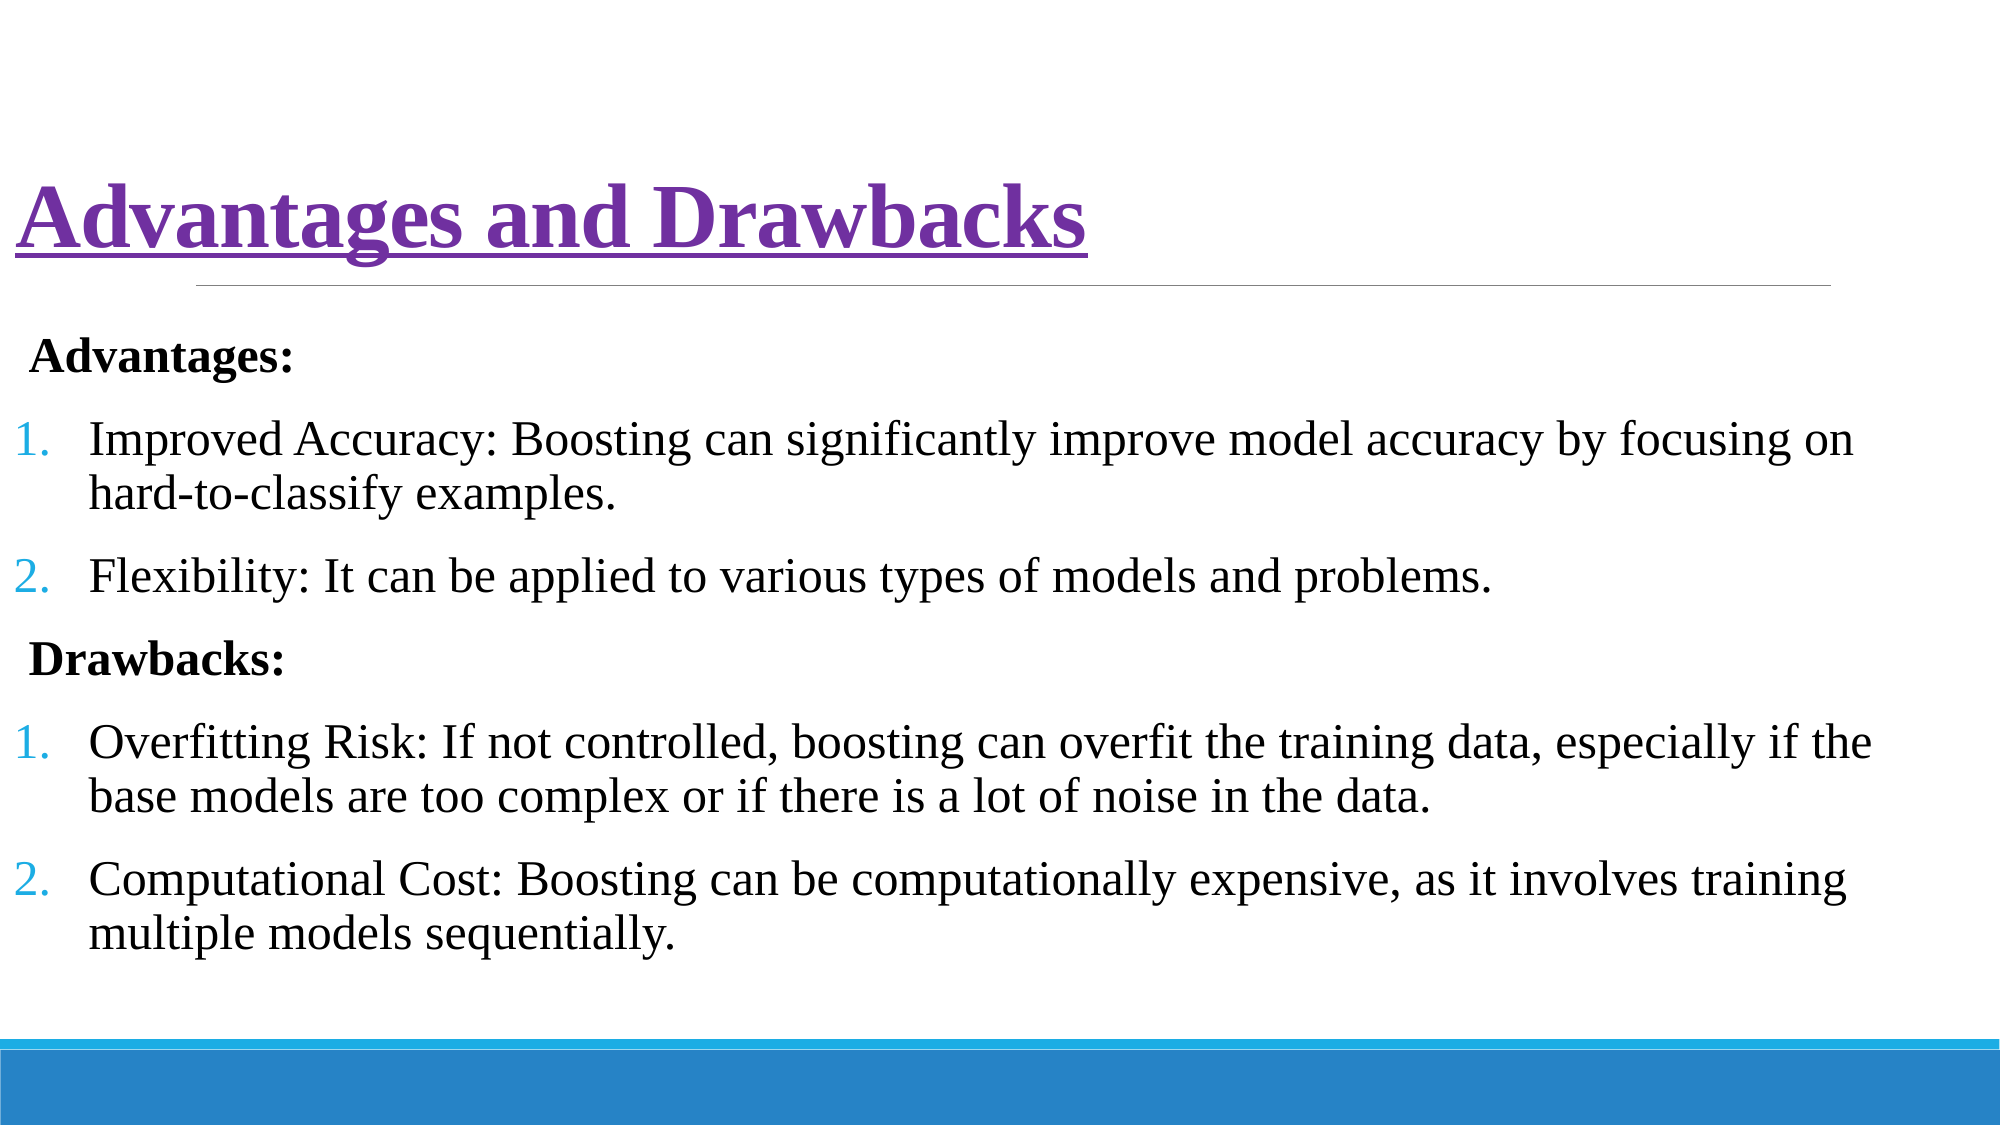

# Advantages and Drawbacks
Advantages:
Improved Accuracy: Boosting can significantly improve model accuracy by focusing on hard-to-classify examples.
Flexibility: It can be applied to various types of models and problems.
Drawbacks:
Overfitting Risk: If not controlled, boosting can overfit the training data, especially if the base models are too complex or if there is a lot of noise in the data.
Computational Cost: Boosting can be computationally expensive, as it involves training multiple models sequentially.